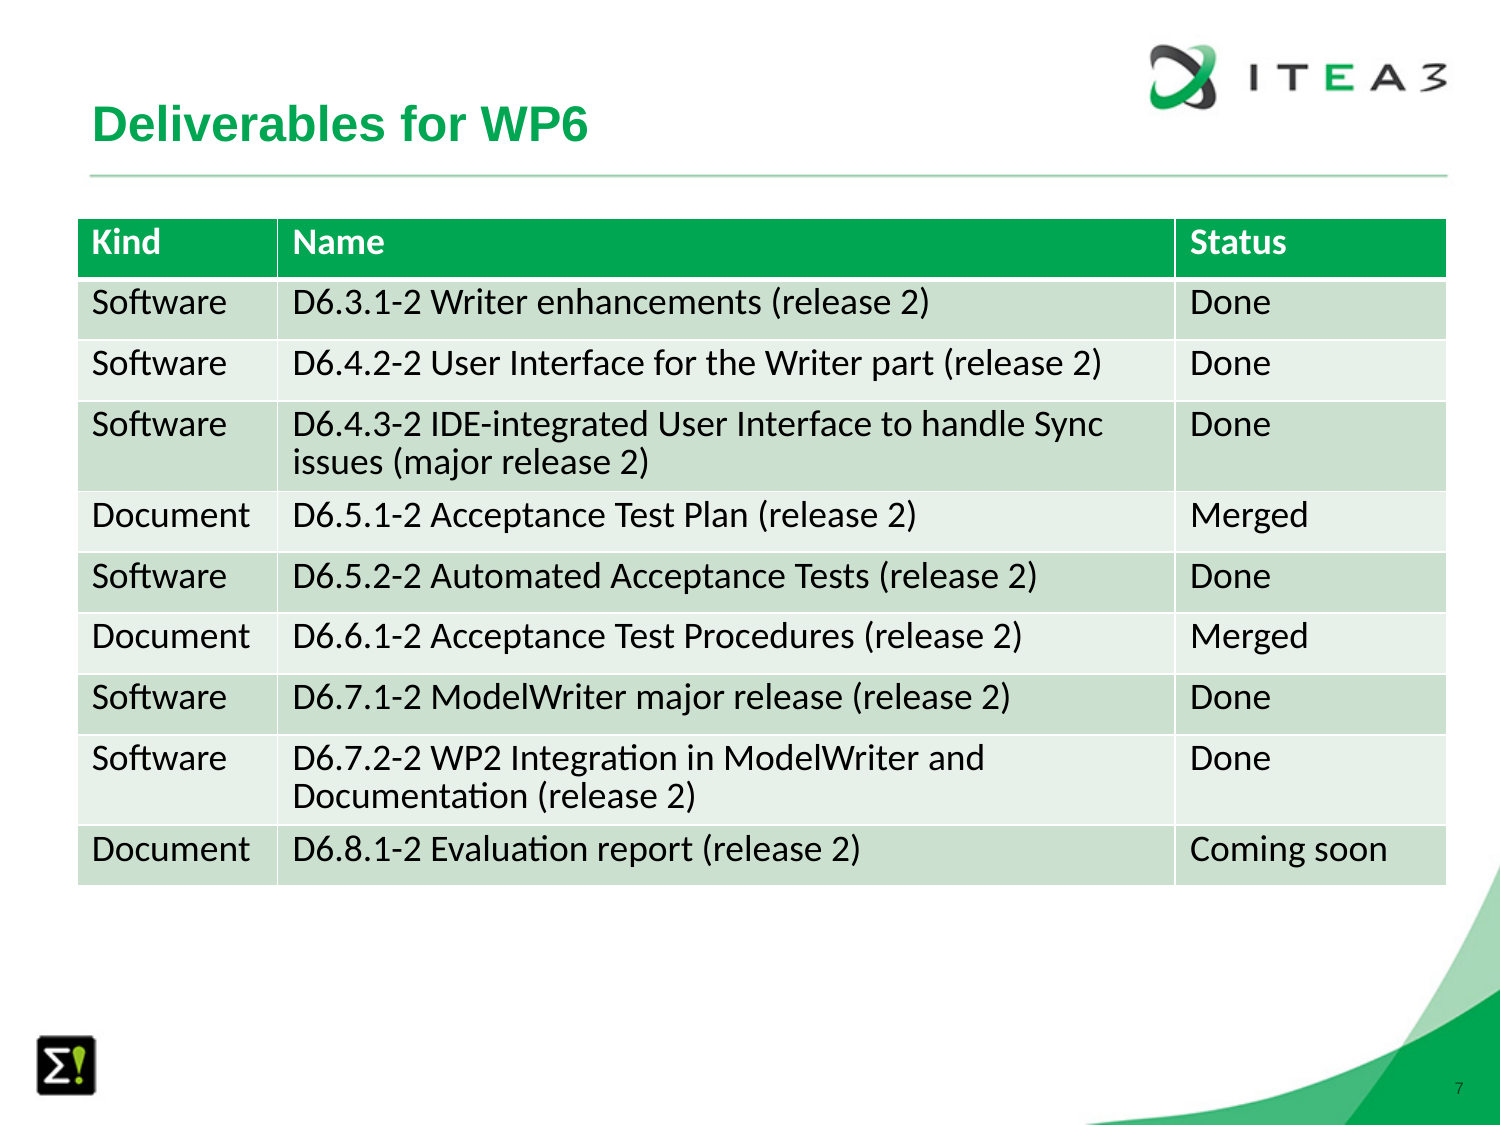

# Deliverables for WP6
| Kind | Name | Status |
| --- | --- | --- |
| Software | D6.3.1-2 Writer enhancements (release 2) | Done |
| Software | D6.4.2-2 User Interface for the Writer part (release 2) | Done |
| Software | D6.4.3-2 IDE-integrated User Interface to handle Sync issues (major release 2) | Done |
| Document | D6.5.1-2 Acceptance Test Plan (release 2) | Merged |
| Software | D6.5.2-2 Automated Acceptance Tests (release 2) | Done |
| Document | D6.6.1-2 Acceptance Test Procedures (release 2) | Merged |
| Software | D6.7.1-2 ModelWriter major release (release 2) | Done |
| Software | D6.7.2-2 WP2 Integration in ModelWriter and Documentation (release 2) | Done |
| Document | D6.8.1-2 Evaluation report (release 2) | Coming soon |